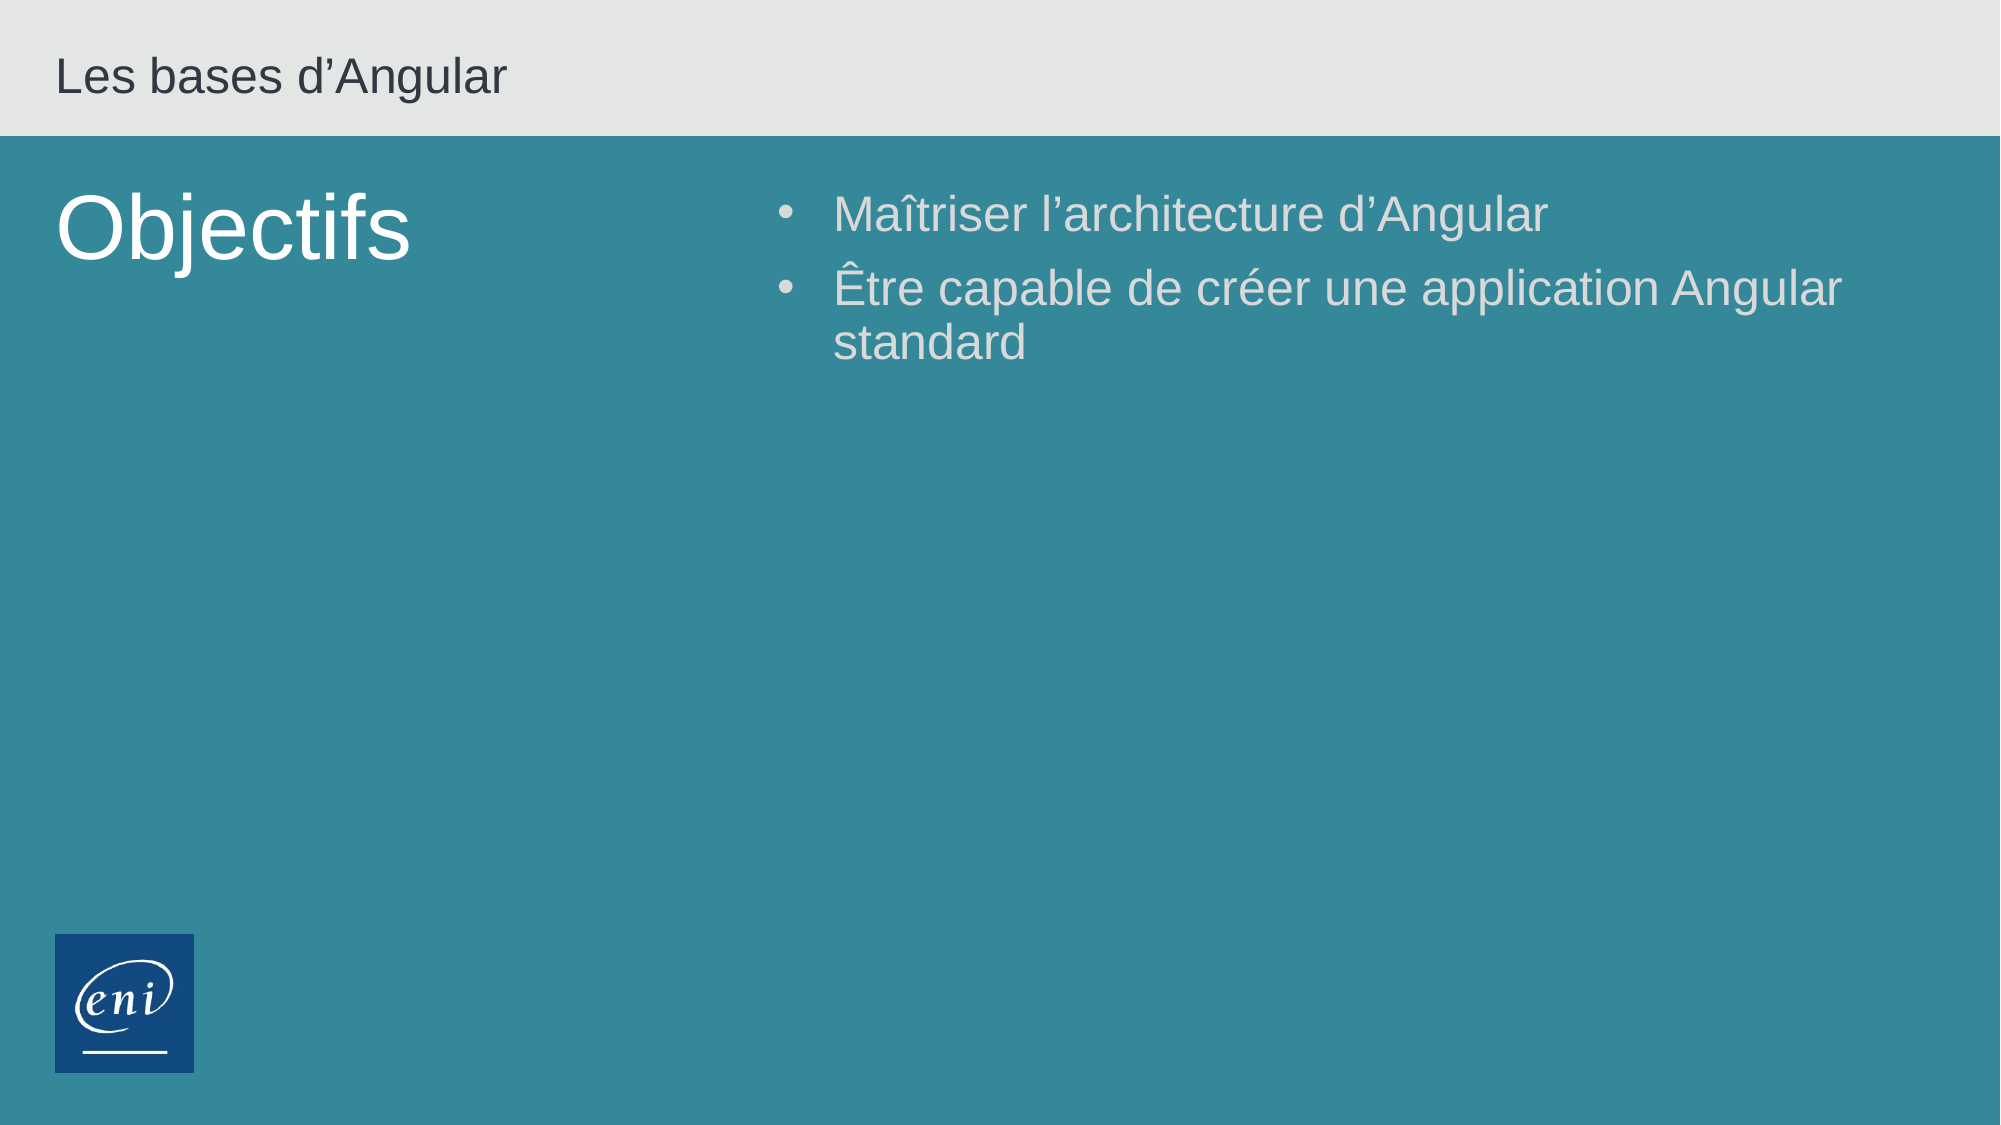

Les bases d’Angular
# Objectifs
Maîtriser l’architecture d’Angular
Être capable de créer une application Angular standard